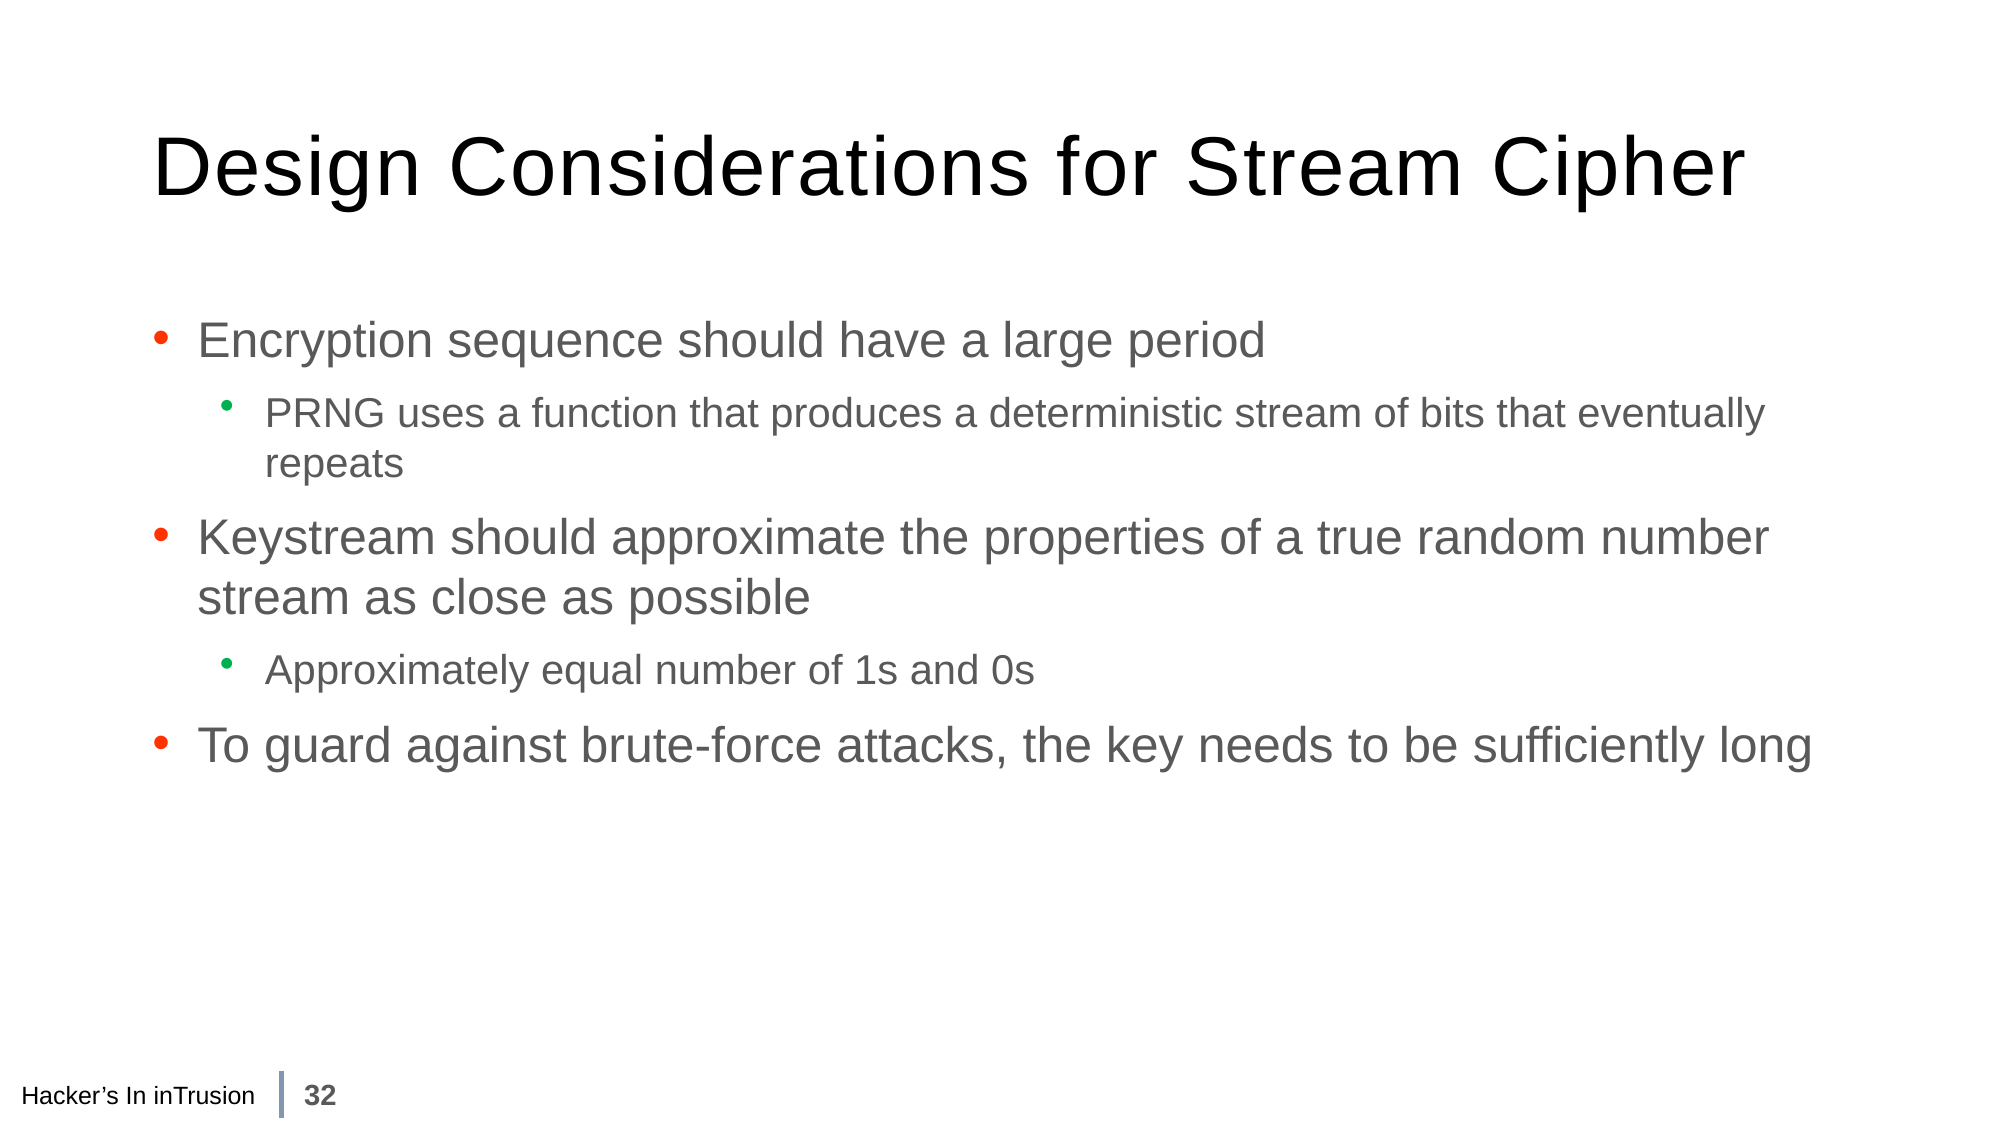

# Design Considerations for Stream Cipher
Encryption sequence should have a large period
PRNG uses a function that produces a deterministic stream of bits that eventually repeats
Keystream should approximate the properties of a true random number stream as close as possible
Approximately equal number of 1s and 0s
To guard against brute-force attacks, the key needs to be sufficiently long